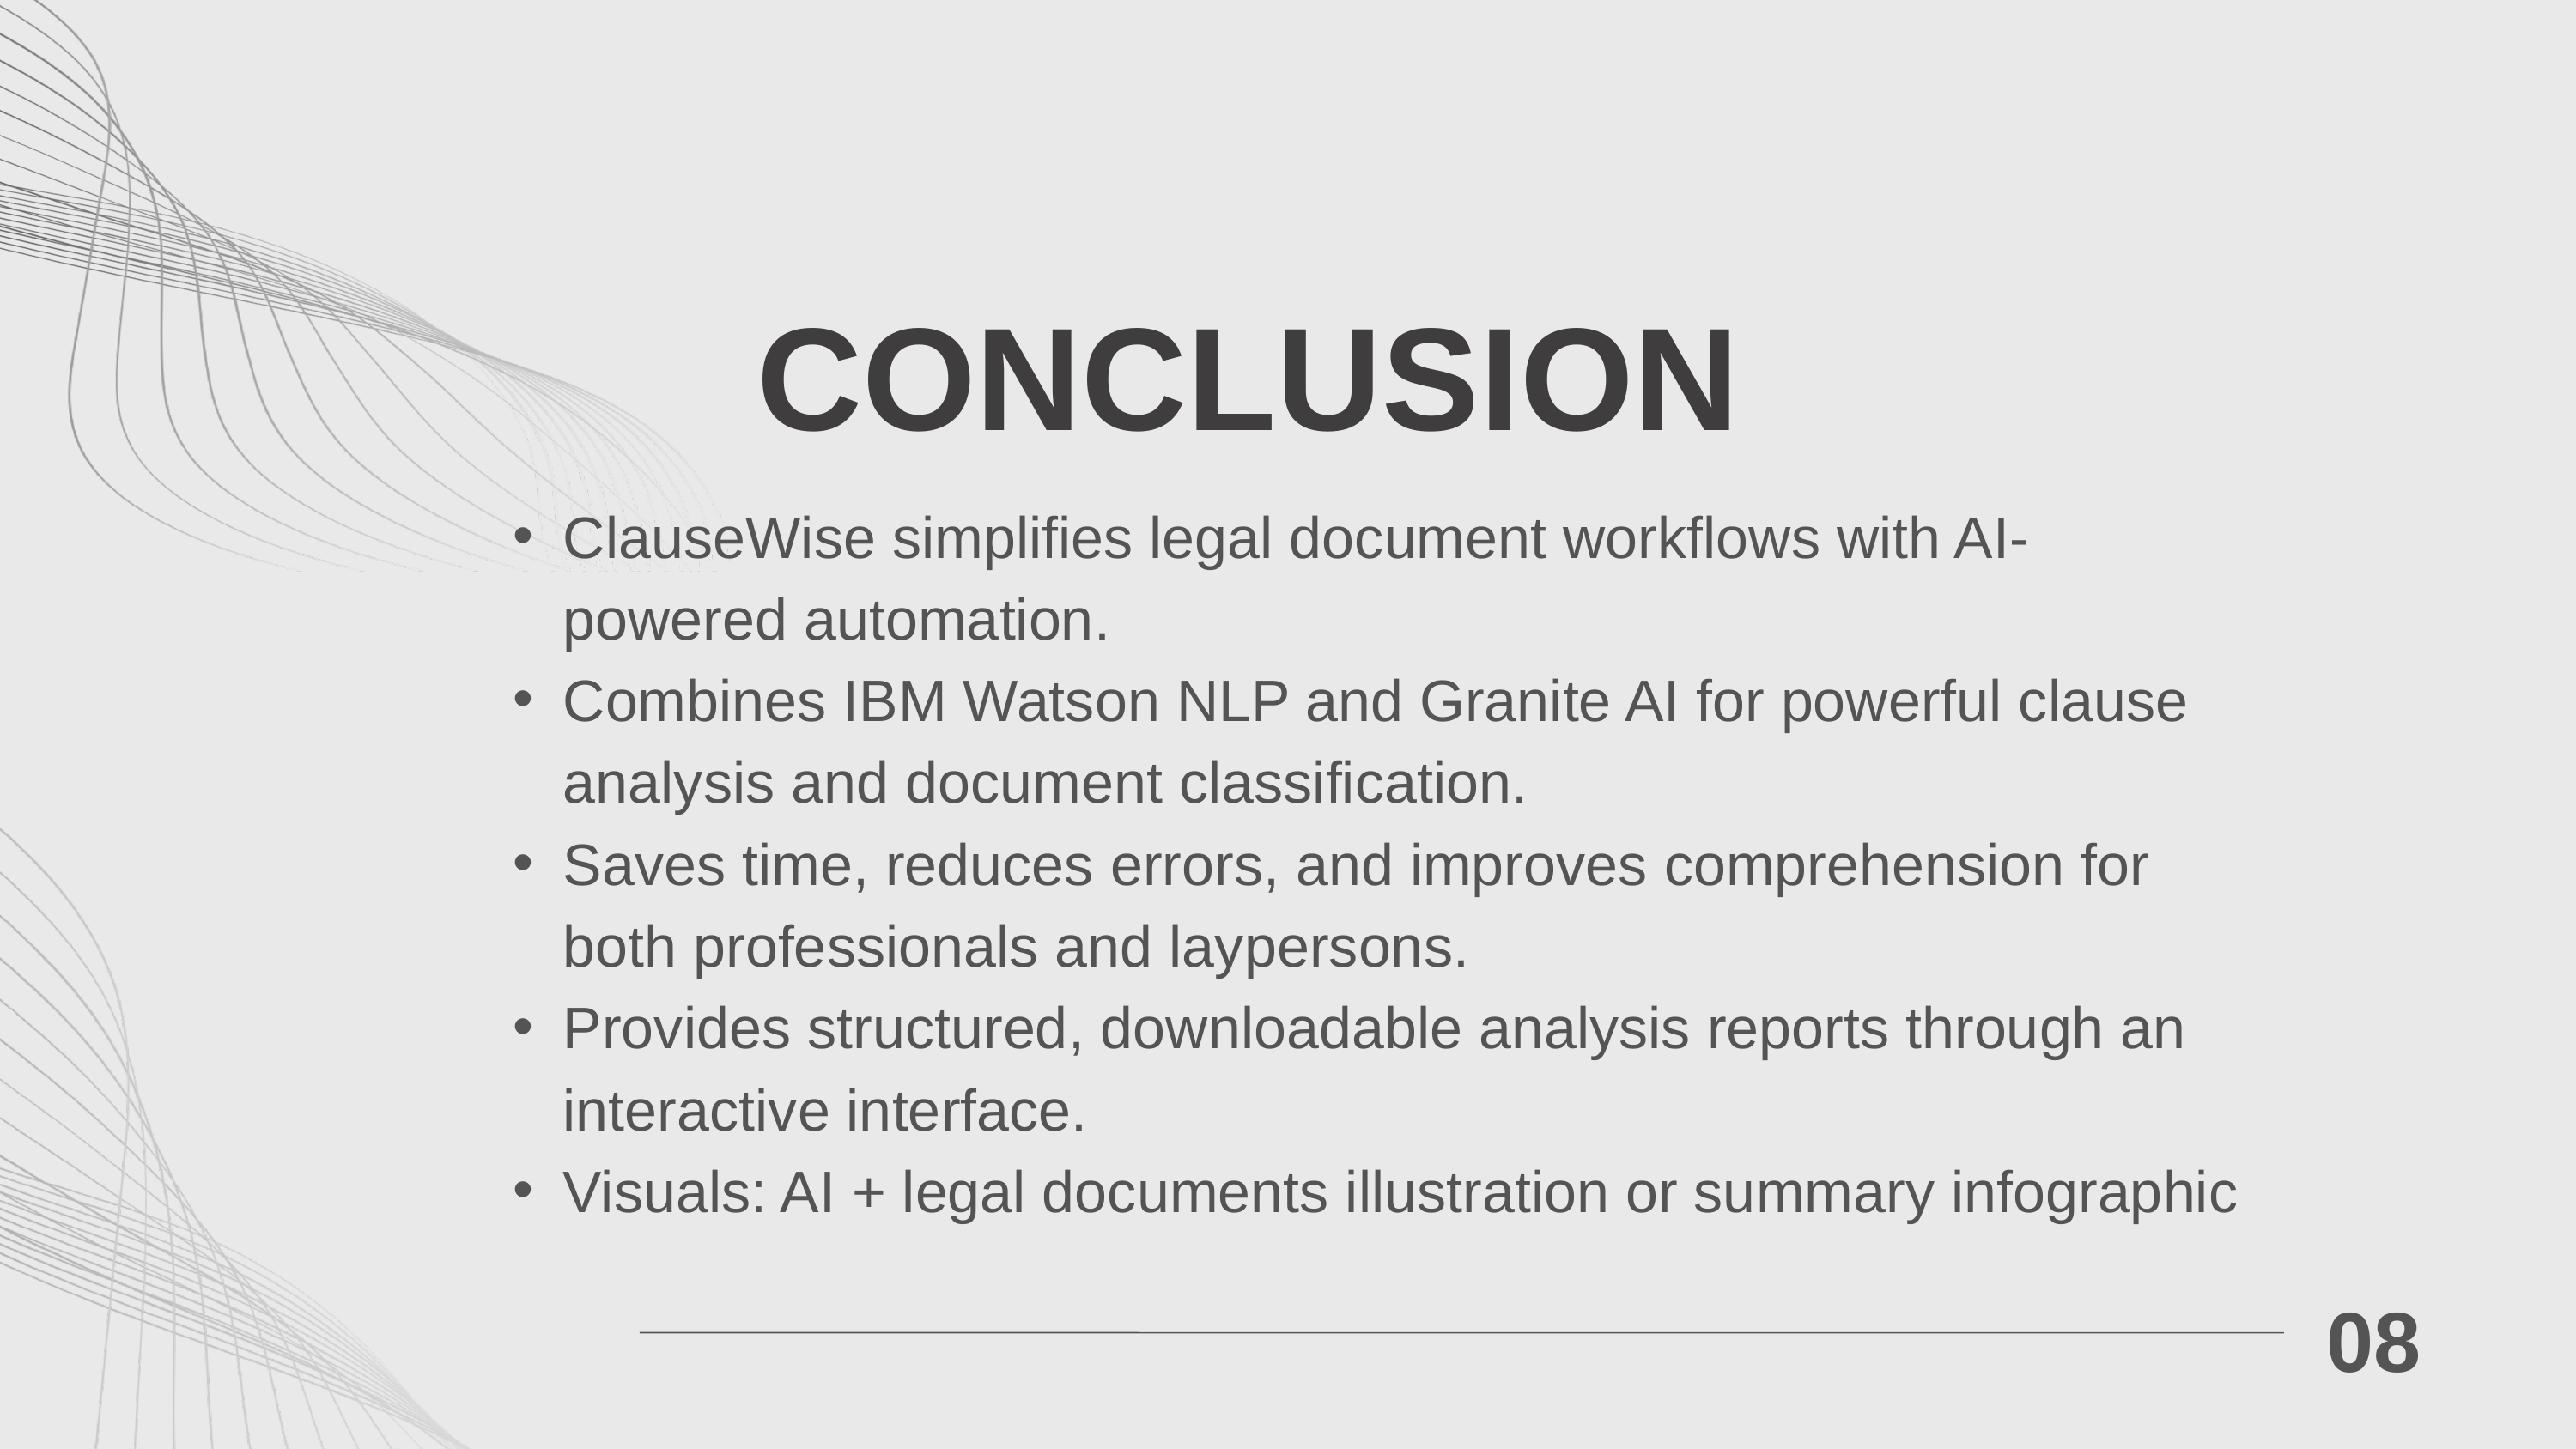

CONCLUSION
ClauseWise simplifies legal document workflows with AI-powered automation.
Combines IBM Watson NLP and Granite AI for powerful clause analysis and document classification.
Saves time, reduces errors, and improves comprehension for both professionals and laypersons.
Provides structured, downloadable analysis reports through an interactive interface.
Visuals: AI + legal documents illustration or summary infographic

08